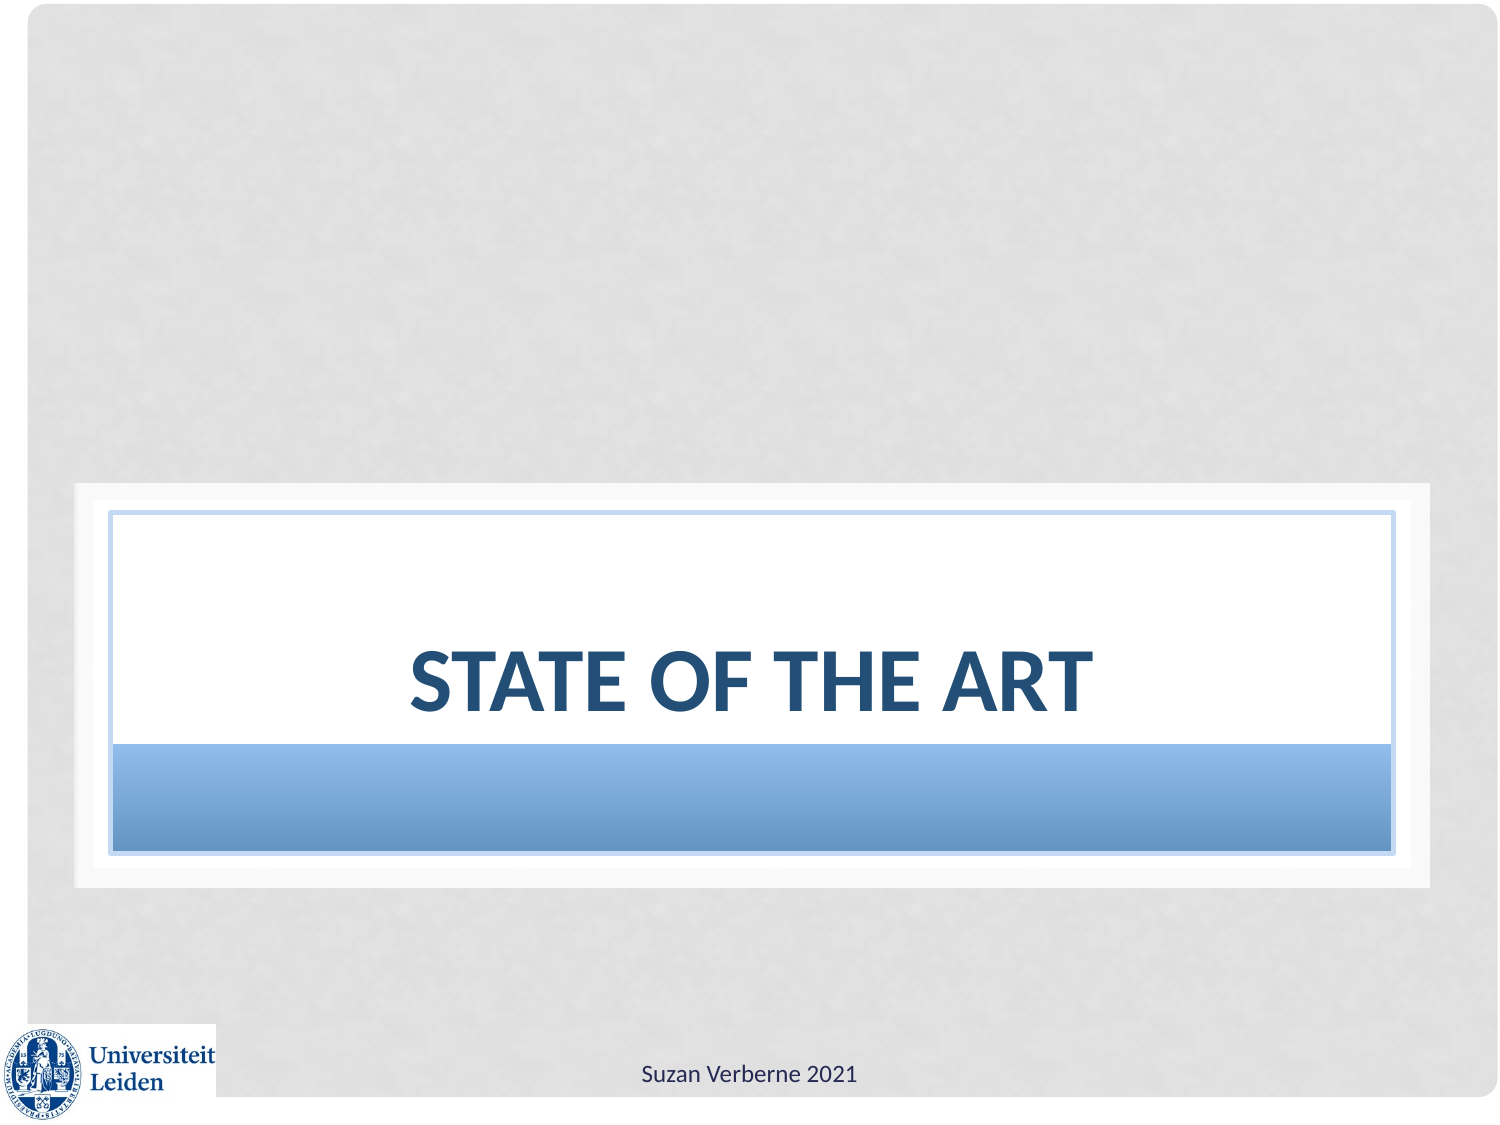

# State of the art

Suzan Verberne 2021